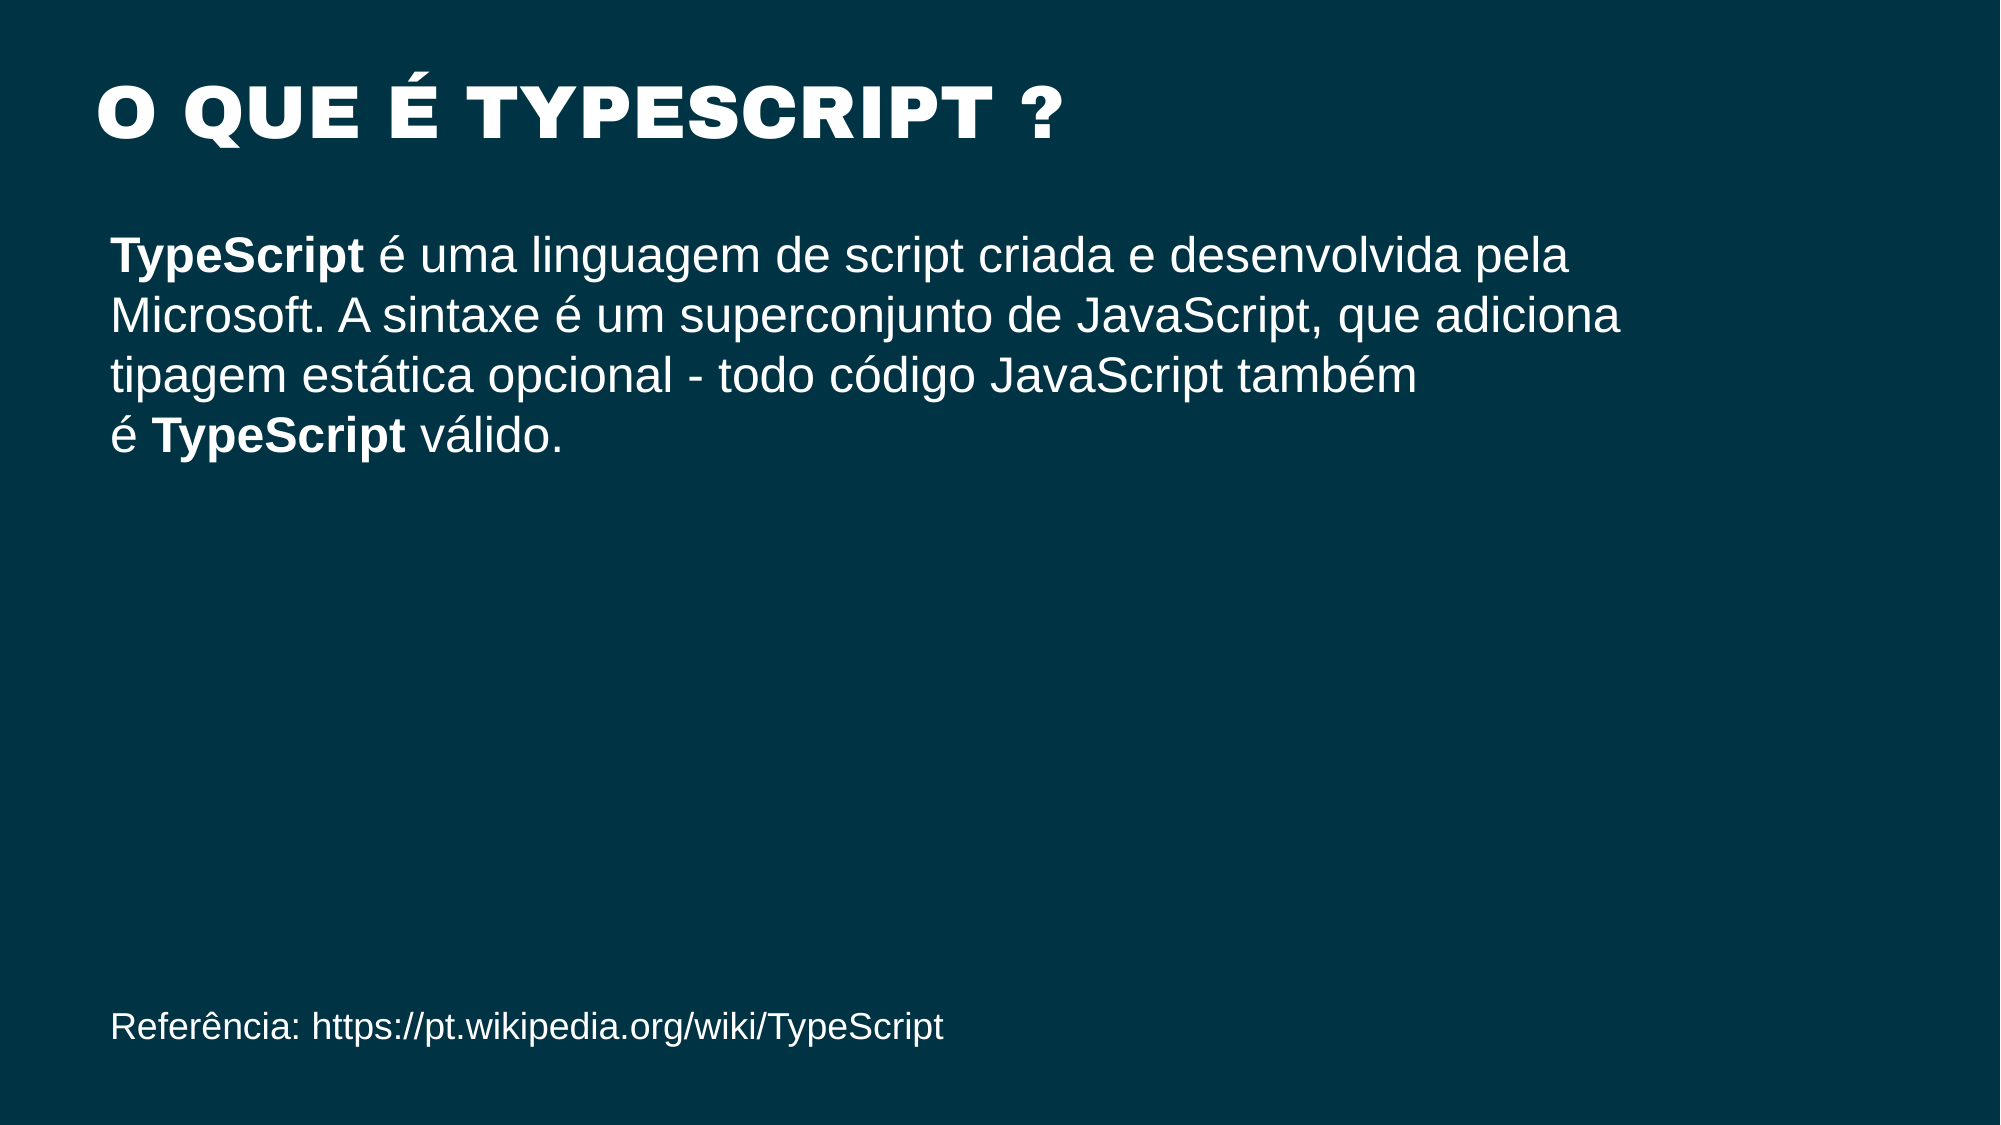

O que é typescript ?
TypeScript é uma linguagem de script criada e desenvolvida pela Microsoft. A sintaxe é um superconjunto de JavaScript, que adiciona tipagem estática opcional - todo código JavaScript também é TypeScript válido.

Referência: https://pt.wikipedia.org/wiki/TypeScript